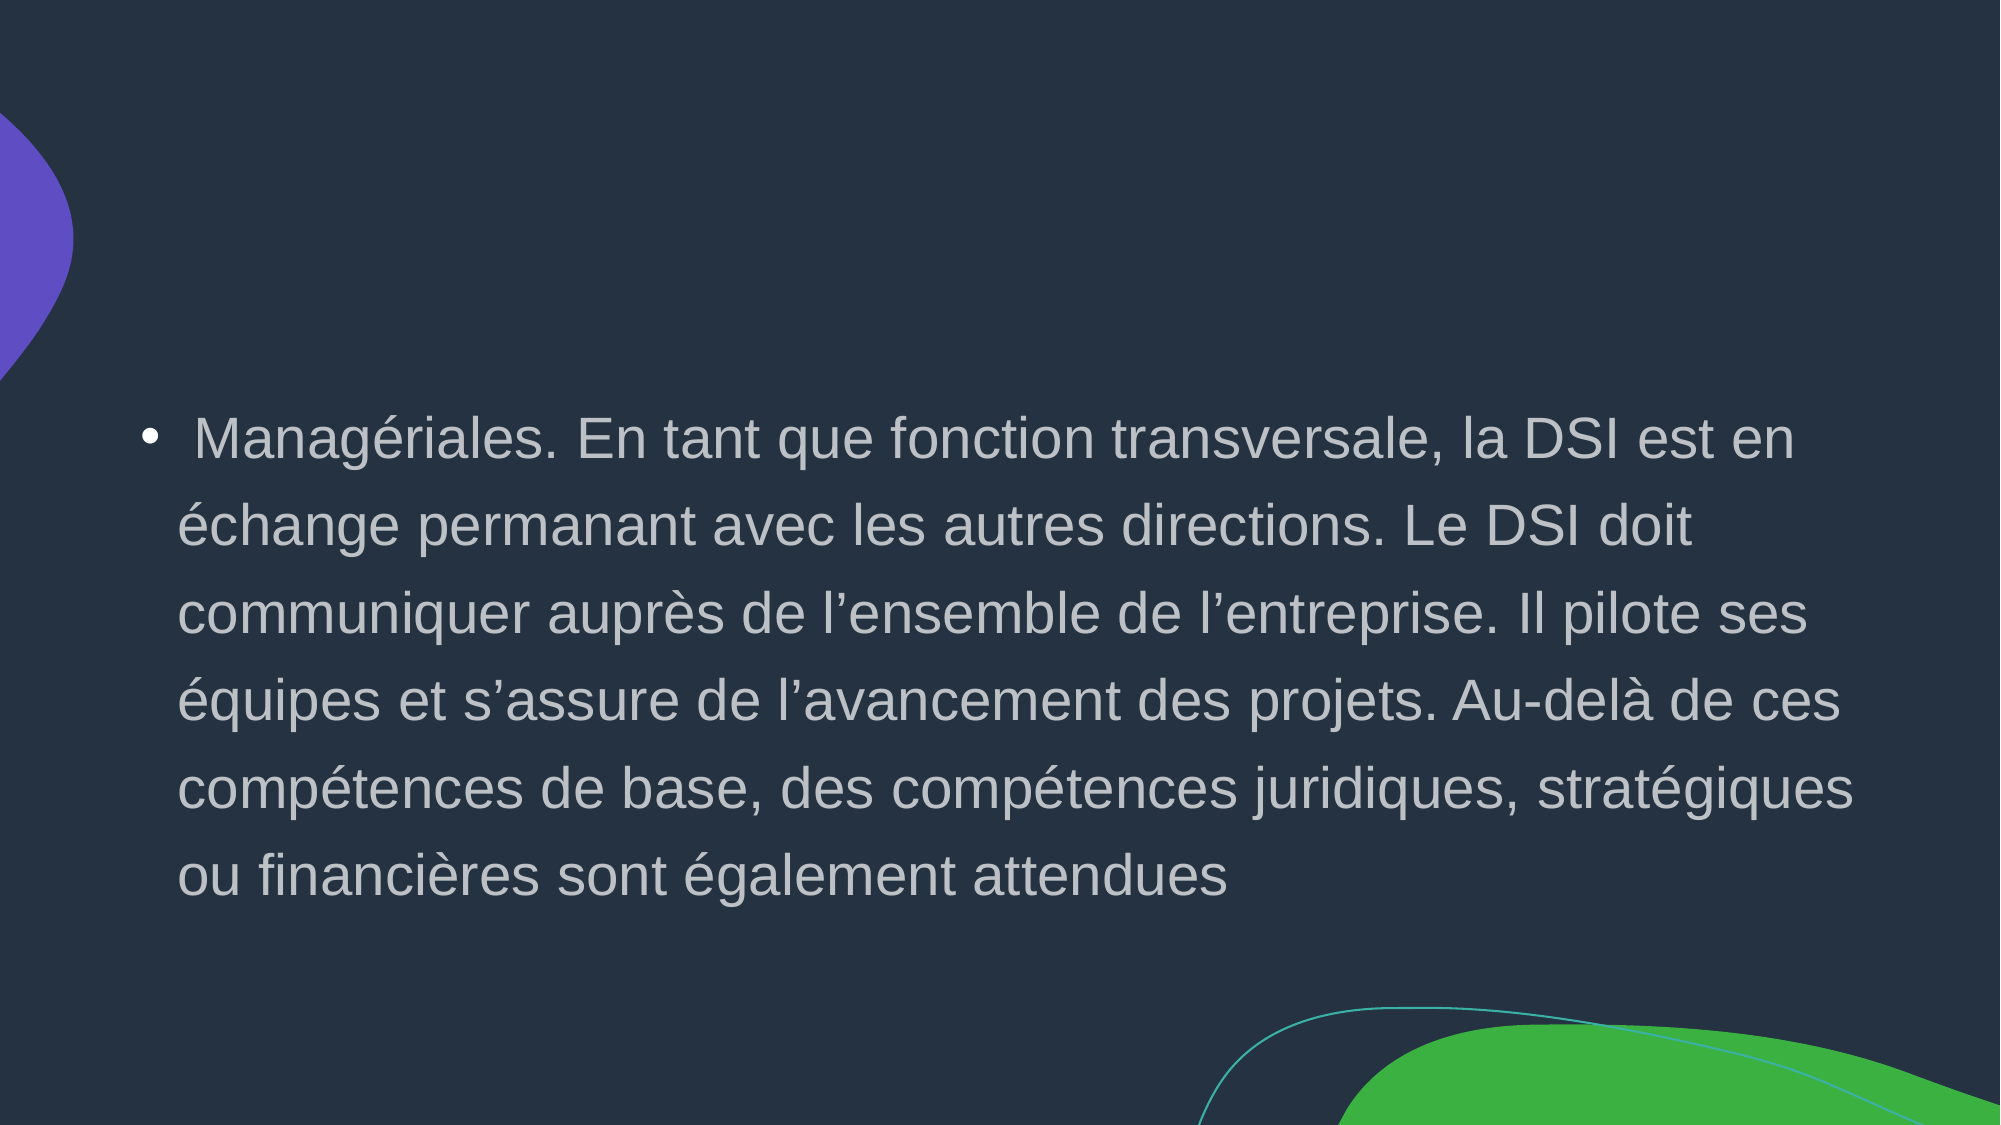

#
 Managériales. En tant que fonction transversale, la DSI est en échange permanant avec les autres directions. Le DSI doit communiquer auprès de l’ensemble de l’entreprise. Il pilote ses équipes et s’assure de l’avancement des projets. Au-delà de ces compétences de base, des compétences juridiques, stratégiques ou financières sont également attendues